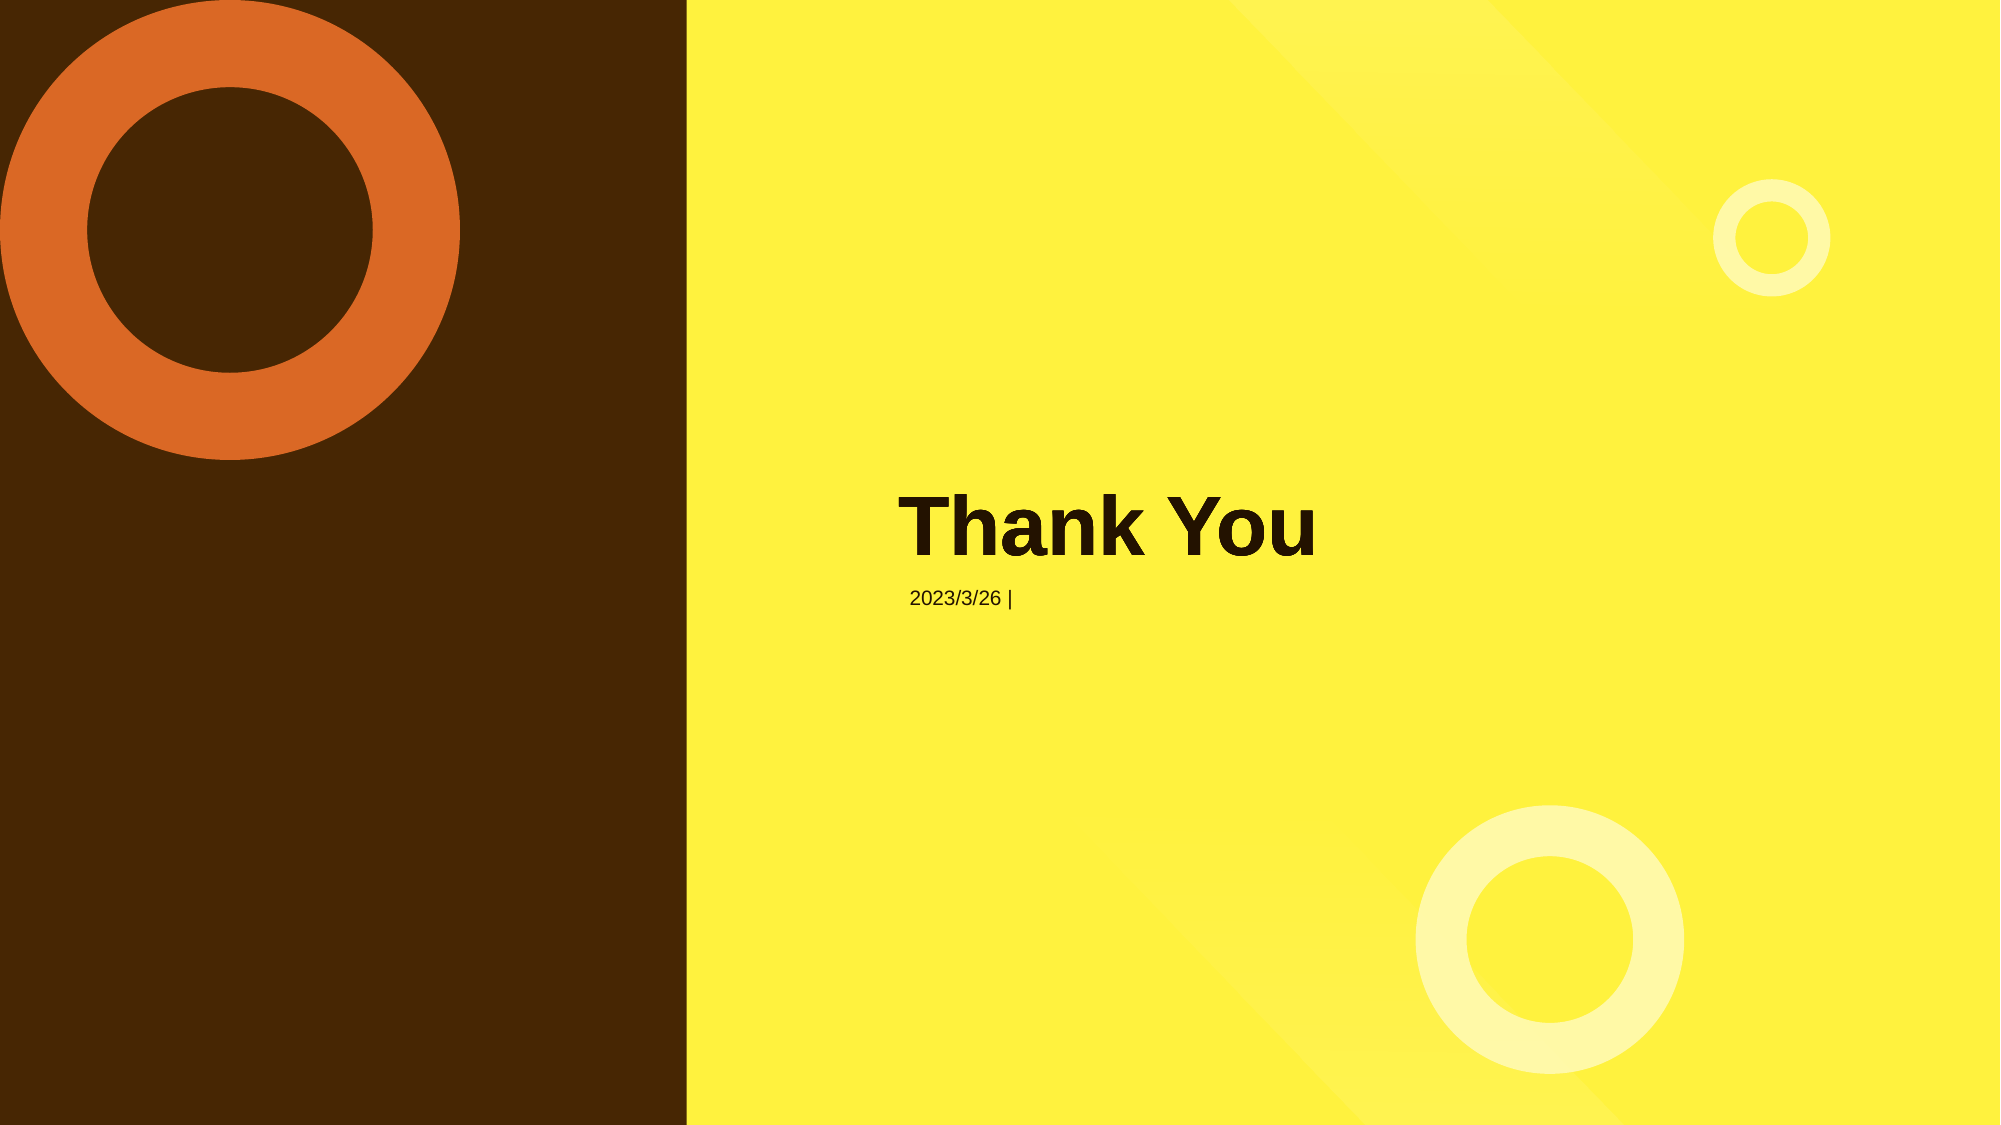

Thank You
Thank You
Thank You
Thank You
2023/3/26 |